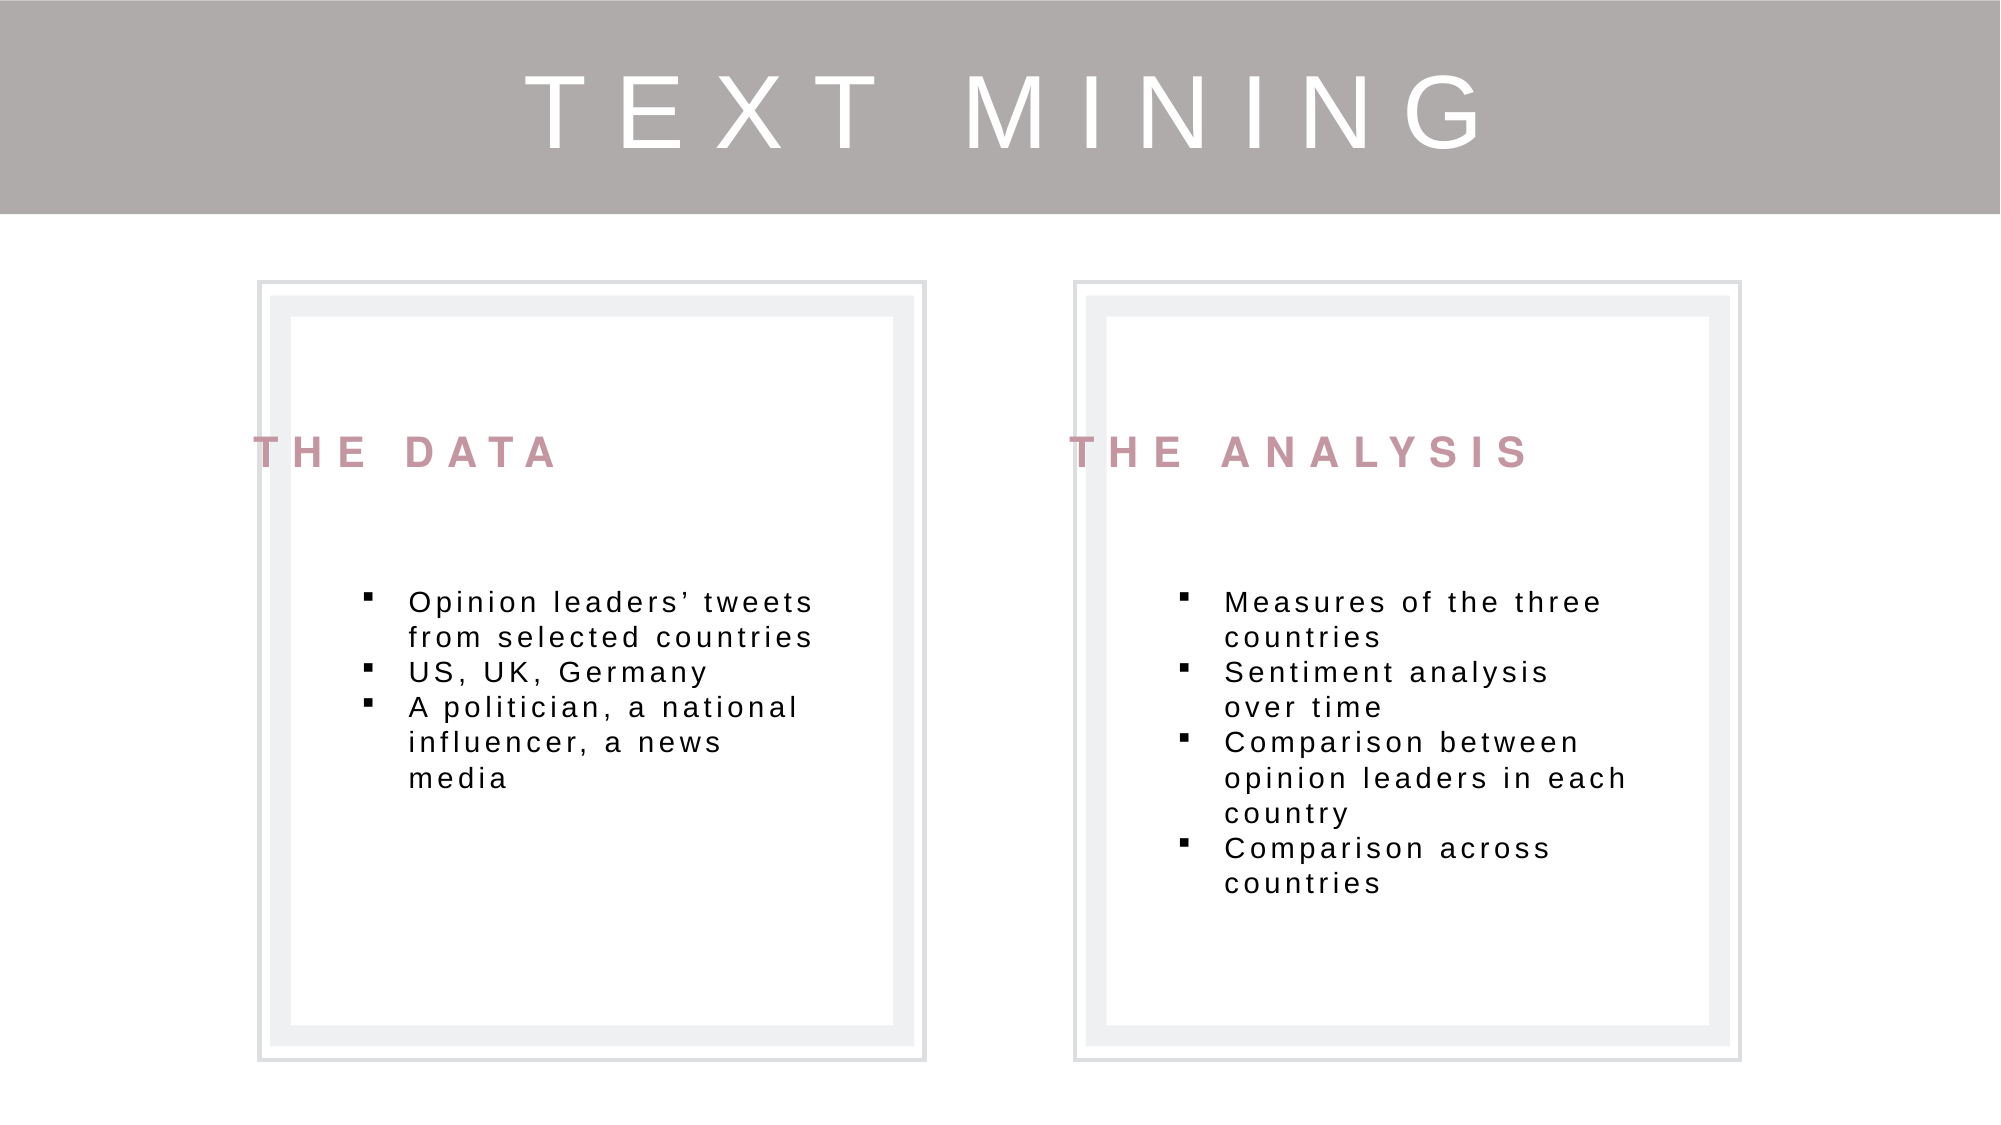

Text Mining

The Data
Opinion leaders’ tweets from selected countries
US, UK, Germany
A politician, a national influencer, a news media

The Analysis
Measures of the three countries
Sentiment analysis over time
Comparison between opinion leaders in each country
Comparison across countries
8